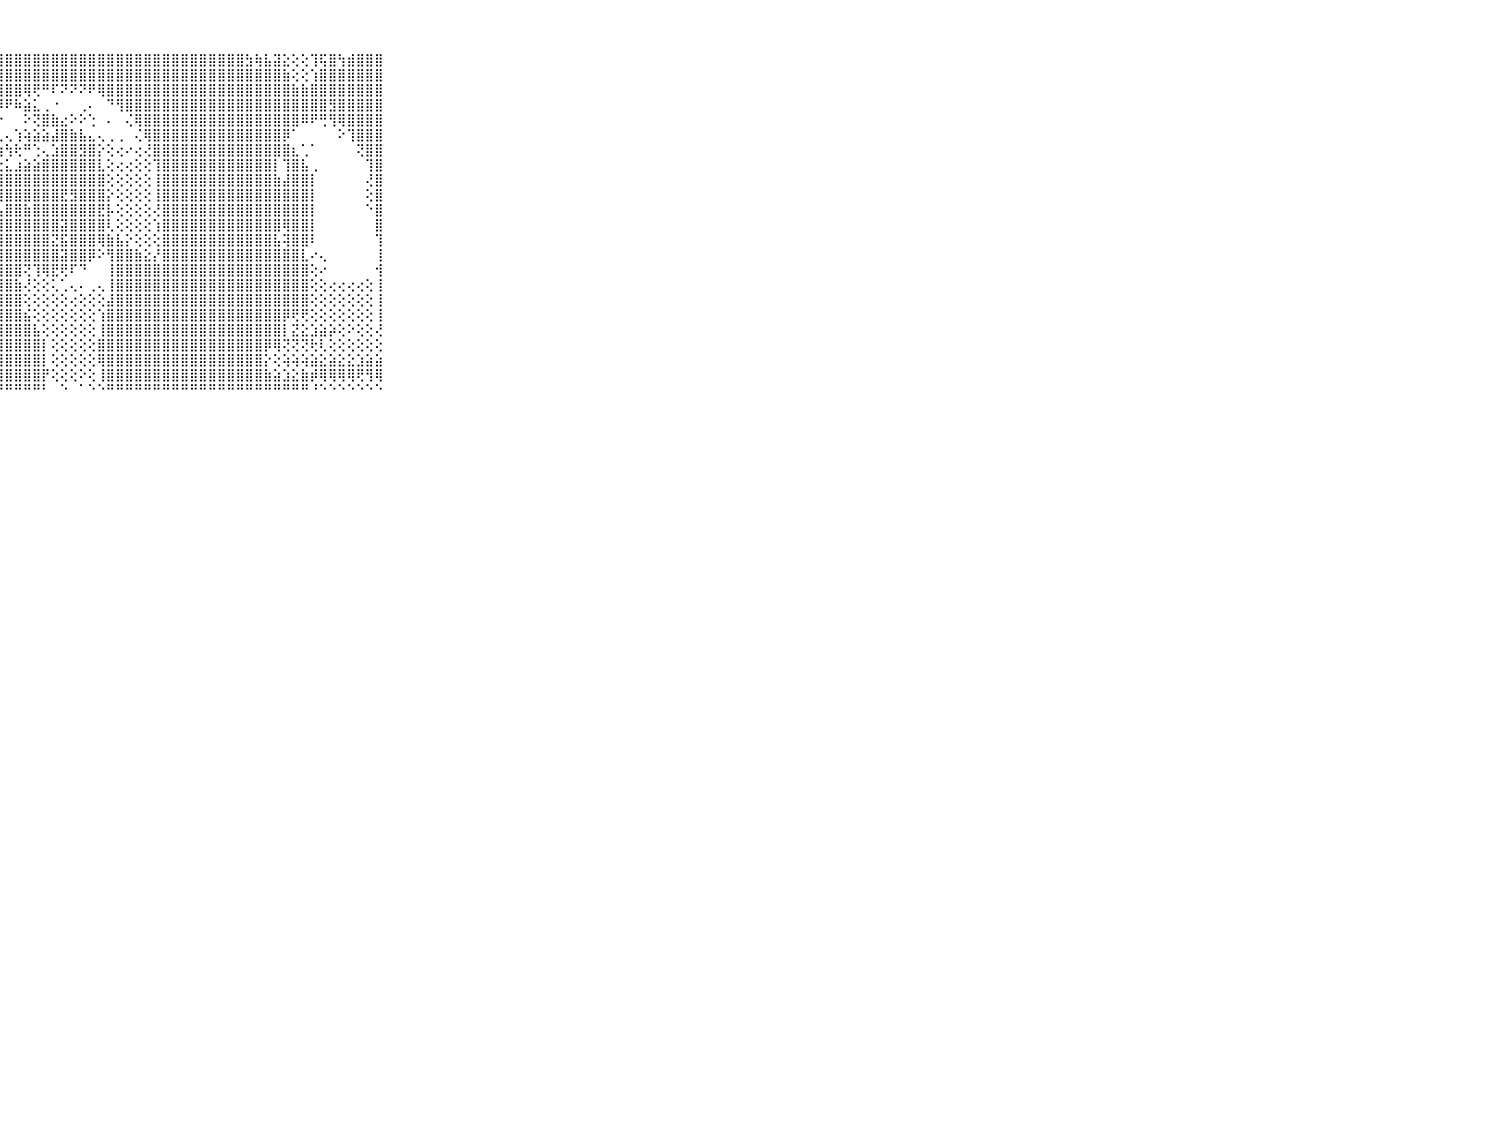

⠀⠀⠀⠀⠀⠀⠀⠀⠀⠀⠀⢿⣿⣿⣿⣿⣿⣿⣿⣿⣿⣿⣿⣿⣿⣿⣿⣿⣿⣿⣿⣿⣿⣿⣿⣿⣿⣿⣿⣿⣿⣿⣿⣿⣿⣿⣿⣿⣿⣿⣿⣿⣿⣿⣳⢷⣧⣽⣕⢕⢕⢹⢯⣿⢳⣾⣿⣿⣿⠀⠀⠀⠀⠀⠀⠀⠀⠀⠀⠀⠀
⠀⠀⠀⠀⠀⠀⠀⠀⠀⠀⠀⡾⢟⣿⣿⣿⣿⣿⣿⣿⣿⣿⣿⣿⣿⣿⣿⣿⣿⣿⣿⣿⣿⣿⣿⣿⣿⣿⣿⣿⣿⣿⣿⣿⣿⣿⣿⣿⣿⣿⣿⣿⣿⣿⣿⣿⣿⣿⣷⢕⢕⢱⣿⣿⣿⣿⣿⣿⣿⠀⠀⠀⠀⠀⠀⠀⠀⠀⠀⠀⠀
⠀⠀⠀⠀⠀⠀⠀⠀⠀⠀⠀⣷⣿⣿⣿⣿⣿⣿⣿⣿⣿⣿⣿⣿⣿⣿⣿⣿⣿⣿⢿⢟⠛⠏⠝⠝⠝⠟⢿⣿⣿⣿⣿⣿⣿⣿⣿⣿⣿⣿⣿⣿⣿⣿⣿⣿⣿⣿⣿⣷⣷⣿⣿⣿⣿⣿⣿⣿⣿⠀⠀⠀⠀⠀⠀⠀⠀⠀⠀⠀⠀
⠀⠀⠀⠀⠀⠀⠀⠀⠀⠀⠀⢿⢿⣿⣿⣿⣿⣿⣿⣿⣿⣿⣿⣿⣿⣿⣿⡿⠟⠷⣵⣅⢀⠐⠀⠀⢀⠄⠀⠙⢻⣿⣿⣿⣿⣿⣿⣿⣿⣿⣿⣿⣿⣿⣿⣿⣿⣿⣿⣿⣿⣿⣿⣻⣿⣿⣿⣿⣿⠀⠀⠀⠀⠀⠀⠀⠀⠀⠀⠀⠀
⠀⠀⠀⠀⠀⠀⠀⠀⠀⠀⠀⣿⣿⣿⣿⣿⣿⣿⣿⡿⡿⢿⣿⣿⣿⣿⡿⠑⠀⠀⠕⢝⣿⣷⣔⠕⠕⢑⠀⠄⠀⢌⢿⣿⣿⣿⣿⣿⣿⣿⣿⣿⣿⣿⣿⣿⣿⣿⣿⣿⠿⠟⢛⢻⢿⣿⣿⣿⣿⠀⠀⠀⠀⠀⠀⠀⠀⠀⠀⠀⠀
⠀⠀⠀⠀⠀⠀⠀⠀⠀⠀⠀⣿⣽⣯⣽⣿⣯⣟⣿⣿⣷⣾⣿⣻⣯⣟⠕⢄⢄⢱⢵⣵⣵⣼⣿⣷⣧⣄⢄⢀⢀⠀⢌⢿⣿⣿⣿⣿⣿⣿⣿⣿⣿⣿⣿⣿⣿⣿⡿⠁⠀⠀⠀⠀⠕⢹⣿⣿⣿⠀⠀⠀⠀⠀⠀⠀⠀⠀⠀⠀⠀
⠀⠀⠀⠀⠀⠀⠀⠀⠀⠀⠀⣿⣿⣿⣿⣟⣿⣷⣾⣿⣿⣯⣽⣿⣿⡇⡰⢱⢳⢗⠛⢑⢄⣱⣿⣿⣻⣿⡕⢕⢔⠔⢔⢜⣿⣿⣿⣿⣿⣿⣿⣿⣿⣿⣿⣿⣿⣿⣿⣆⢁⠁⠀⠀⠀⠀⢝⣿⣿⠀⠀⠀⠀⠀⠀⠀⠀⠀⠀⠀⠀
⠀⠀⠀⠀⠀⠀⠀⠀⠀⠀⠀⢷⢿⣿⣿⣏⣹⣿⣿⣿⣿⣿⣿⣿⣟⢝⢕⢕⣅⣰⣵⣵⣿⣿⣿⣿⣿⣿⣇⢕⢔⢔⢕⢕⢹⣿⣿⣿⣿⣿⣿⣿⣿⣿⣿⣿⣿⡇⢹⣿⣧⢀⠀⠀⠀⠀⠀⢹⣿⠀⠀⠀⠀⠀⠀⠀⠀⠀⠀⠀⠀
⠀⠀⠀⠀⠀⠀⠀⠀⠀⠀⠀⣷⢳⣗⢞⢎⢷⣾⢾⣧⢧⣿⣿⣿⢿⢜⢇⢸⣿⣿⣿⣿⣿⣿⣿⣿⣿⣿⣿⢕⢕⢕⢕⢕⢸⣿⣿⣿⣿⣿⣿⣿⣿⣿⣿⣿⣿⣷⣼⣿⣿⡇⠀⠀⠀⠀⠀⢜⣿⠀⠀⠀⠀⠀⠀⠀⠀⠀⠀⠀⠀
⠀⠀⠀⠀⠀⠀⠀⠀⠀⠀⠀⣟⣏⣿⣯⣝⣝⣝⣝⣏⣟⣝⣿⣿⣿⣾⣧⢻⣿⣿⣿⣿⣿⣿⣟⣻⣿⣿⣿⡕⢕⢕⢕⢕⢸⣿⣿⣿⣿⣿⣿⣿⣿⣿⣿⣿⣿⣿⣿⣿⣿⡇⠀⠀⠀⠀⠀⢕⣿⠀⠀⠀⠀⠀⠀⠀⠀⠀⠀⠀⠀
⠀⠀⠀⠀⠀⠀⠀⠀⠀⠀⠀⢗⢿⢷⢾⢻⡿⢻⢷⡗⢿⣿⡿⢟⢿⣿⣿⣧⣿⣿⣷⣿⣿⣿⣿⣿⣿⣿⣟⡧⢕⢕⢕⢕⢜⣿⣿⣿⣿⣿⣿⣿⣿⣿⣿⣿⣿⣿⣿⣿⣿⡇⠀⠀⠀⠀⠀⠑⣿⠀⠀⠀⠀⠀⠀⠀⠀⠀⠀⠀⠀
⠀⠀⠀⠀⠀⠀⠀⠀⠀⠀⠀⣗⣝⣏⣝⣝⣝⣽⣿⣿⣿⣿⣽⣿⣿⣿⣿⣿⣿⣿⣿⣿⣿⣿⣽⣿⣿⣿⣿⢇⢕⢕⢕⢕⢱⣿⣿⣿⣿⣿⣿⣿⣿⣿⣿⣿⣿⣿⢿⣿⣿⡇⠀⠀⠀⠀⠀⠀⣿⠀⠀⠀⠀⠀⠀⠀⠀⠀⠀⠀⠀
⠀⠀⠀⠀⠀⠀⠀⠀⠀⠀⠀⢵⢵⣵⣧⣧⣷⣷⡞⢻⣾⣿⣿⣿⣻⣿⣿⣿⣿⣿⣿⣿⣿⣝⣯⣿⣿⣿⢿⣷⣧⡕⢕⢕⢕⣿⣿⣿⣿⣿⣿⣿⣿⣿⣿⣿⣿⣧⢽⣿⣿⠇⠀⠀⠀⠀⠀⠀⢹⠀⠀⠀⠀⠀⠀⠀⠀⠀⠀⠀⠀
⠀⠀⠀⠀⠀⠀⠀⠀⠀⠀⠀⢗⣞⣟⣟⣝⣹⣿⣿⣿⣿⣿⣷⣷⣷⣿⣿⣿⣿⣿⣿⣿⣿⣿⣽⣿⣿⡿⠕⢻⣿⣿⣷⣕⡜⣿⣿⣿⣿⣿⣿⣿⣿⣿⣿⣿⣿⣿⣿⣿⣇⠔⢄⠀⠀⠀⠀⠀⢸⠀⠀⠀⠀⠀⠀⠀⠀⠀⠀⠀⠀
⠀⠀⠀⠀⠀⠀⠀⠀⠀⠀⠀⢽⢽⢿⣟⣟⣳⣿⡿⢻⣿⣿⣯⣽⣿⣽⣿⣿⣿⣿⢝⢹⢿⣟⢟⠏⠙⠀⠀⢸⣿⣿⣿⣿⣿⣿⣿⣿⣿⣿⣿⣿⣿⣿⣿⣿⣿⣿⣿⣿⣿⢕⠔⠀⠀⠀⠀⠀⢺⠀⠀⠀⠀⠀⠀⠀⠀⠀⠀⠀⠀
⠀⠀⠀⠀⠀⠀⠀⠀⠀⠀⠀⡾⢿⣿⣿⣿⣿⣿⣿⣿⣿⣿⣿⣿⣿⣿⣿⣿⣿⣷⢜⢕⢕⢅⢁⢄⠄⢀⢄⢸⣿⣿⣿⣿⣿⣿⣿⣿⣿⣿⣿⣿⣿⣿⣿⣿⣿⣿⣿⣿⣿⢕⢕⢔⢔⢔⢔⢕⢸⠀⠀⠀⠀⠀⠀⠀⠀⠀⠀⠀⠀
⠀⠀⠀⠀⠀⠀⠀⠀⠀⠀⠀⣿⣿⣿⣿⣿⣿⣿⣿⣿⣿⣿⣿⣿⣿⣿⣿⣿⣿⣿⢕⢕⢕⢕⢕⢔⢕⢕⢕⣼⣿⣿⣿⣿⣿⣿⣿⣿⣿⣿⣿⣿⣿⣿⣿⣿⣿⣿⣿⣿⣿⢕⢕⢕⢕⢕⢕⢕⢸⠀⠀⠀⠀⠀⠀⠀⠀⠀⠀⠀⠀
⠀⠀⠀⠀⠀⠀⠀⠀⠀⠀⠀⡿⢵⣿⣿⣿⣿⣿⣿⣿⣿⣿⣿⣿⣿⣿⣿⣿⣿⣿⣮⢕⢕⢕⢕⢕⢕⢕⢱⣿⣿⣿⣿⣿⣿⣿⣿⣿⣿⣿⣿⣿⣿⣿⣿⣿⣿⣿⡿⢟⢟⢕⢕⢕⢕⢕⢕⢕⢸⠀⠀⠀⠀⠀⠀⠀⠀⠀⠀⠀⠀
⠀⠀⠀⠀⠀⠀⠀⠀⠀⠀⠀⣷⣷⣿⣿⣿⣿⣿⣿⣿⣿⣿⣿⣿⣿⣿⣿⣿⣿⣿⣿⣧⢕⢕⢕⢕⢕⢕⢸⣿⣿⣿⣿⣿⣿⣿⣿⣿⣿⣿⣿⣿⣿⣿⣿⣿⣿⣿⡇⣝⣕⣱⣵⡵⢕⠕⢕⢕⢜⠀⠀⠀⠀⠀⠀⠀⠀⠀⠀⠀⠀
⠀⠀⠀⠀⠀⠀⠀⠀⠀⠀⠀⣿⣿⣿⣿⣿⣿⣿⣿⣿⣿⣿⣿⣿⣿⣿⣿⣿⣿⣿⣿⣿⡇⢕⢕⢕⢕⢕⣿⣿⣿⣿⣿⣿⣿⣿⣿⣿⣿⣿⣿⣿⣿⣿⣿⣿⡿⢿⢝⢝⢝⢗⢇⢕⢕⢕⢕⢕⢕⠀⠀⠀⠀⠀⠀⠀⠀⠀⠀⠀⠀
⠀⠀⠀⠀⠀⠀⠀⠀⠀⠀⠀⢿⣿⣿⣿⣿⣿⣿⣿⣿⣿⣿⣿⣿⣿⣿⣿⣿⣿⣿⣿⣿⡇⢕⢕⢕⢕⢕⢿⣿⣿⣿⣿⣿⣿⣿⣿⣿⣿⣿⣿⣿⣿⣿⣿⣿⡕⢕⢵⢵⢵⣵⣕⣵⣕⣕⣱⣵⣵⠀⠀⠀⠀⠀⠀⠀⠀⠀⠀⠀⠀
⠀⠀⠀⠀⠀⠀⠀⠀⠀⠀⠀⢾⢿⣿⣿⣿⣿⣿⣿⣿⣿⣿⣿⣿⣿⣿⣿⣿⣿⣿⣿⣿⡟⢕⢕⢕⠕⢕⢸⣿⣿⣿⣿⣿⣿⣿⣿⣿⣿⣿⣿⣿⣿⣿⣿⣿⣷⣵⣱⣕⣷⡾⢿⢿⢿⢿⢟⢻⢿⠀⠀⠀⠀⠀⠀⠀⠀⠀⠀⠀⠀
⠀⠀⠀⠀⠀⠀⠀⠀⠀⠀⠀⠘⠛⠛⠛⠛⠛⠛⠛⠛⠛⠛⠛⠛⠛⠛⠛⠛⠛⠛⠛⠛⠃⠀⠑⠀⠁⠑⠑⠛⠛⠛⠛⠛⠛⠛⠛⠛⠛⠛⠛⠛⠛⠛⠛⠛⠛⠛⠛⠛⠛⠘⠑⠑⠑⠑⠑⠑⠑⠀⠀⠀⠀⠀⠀⠀⠀⠀⠀⠀⠀